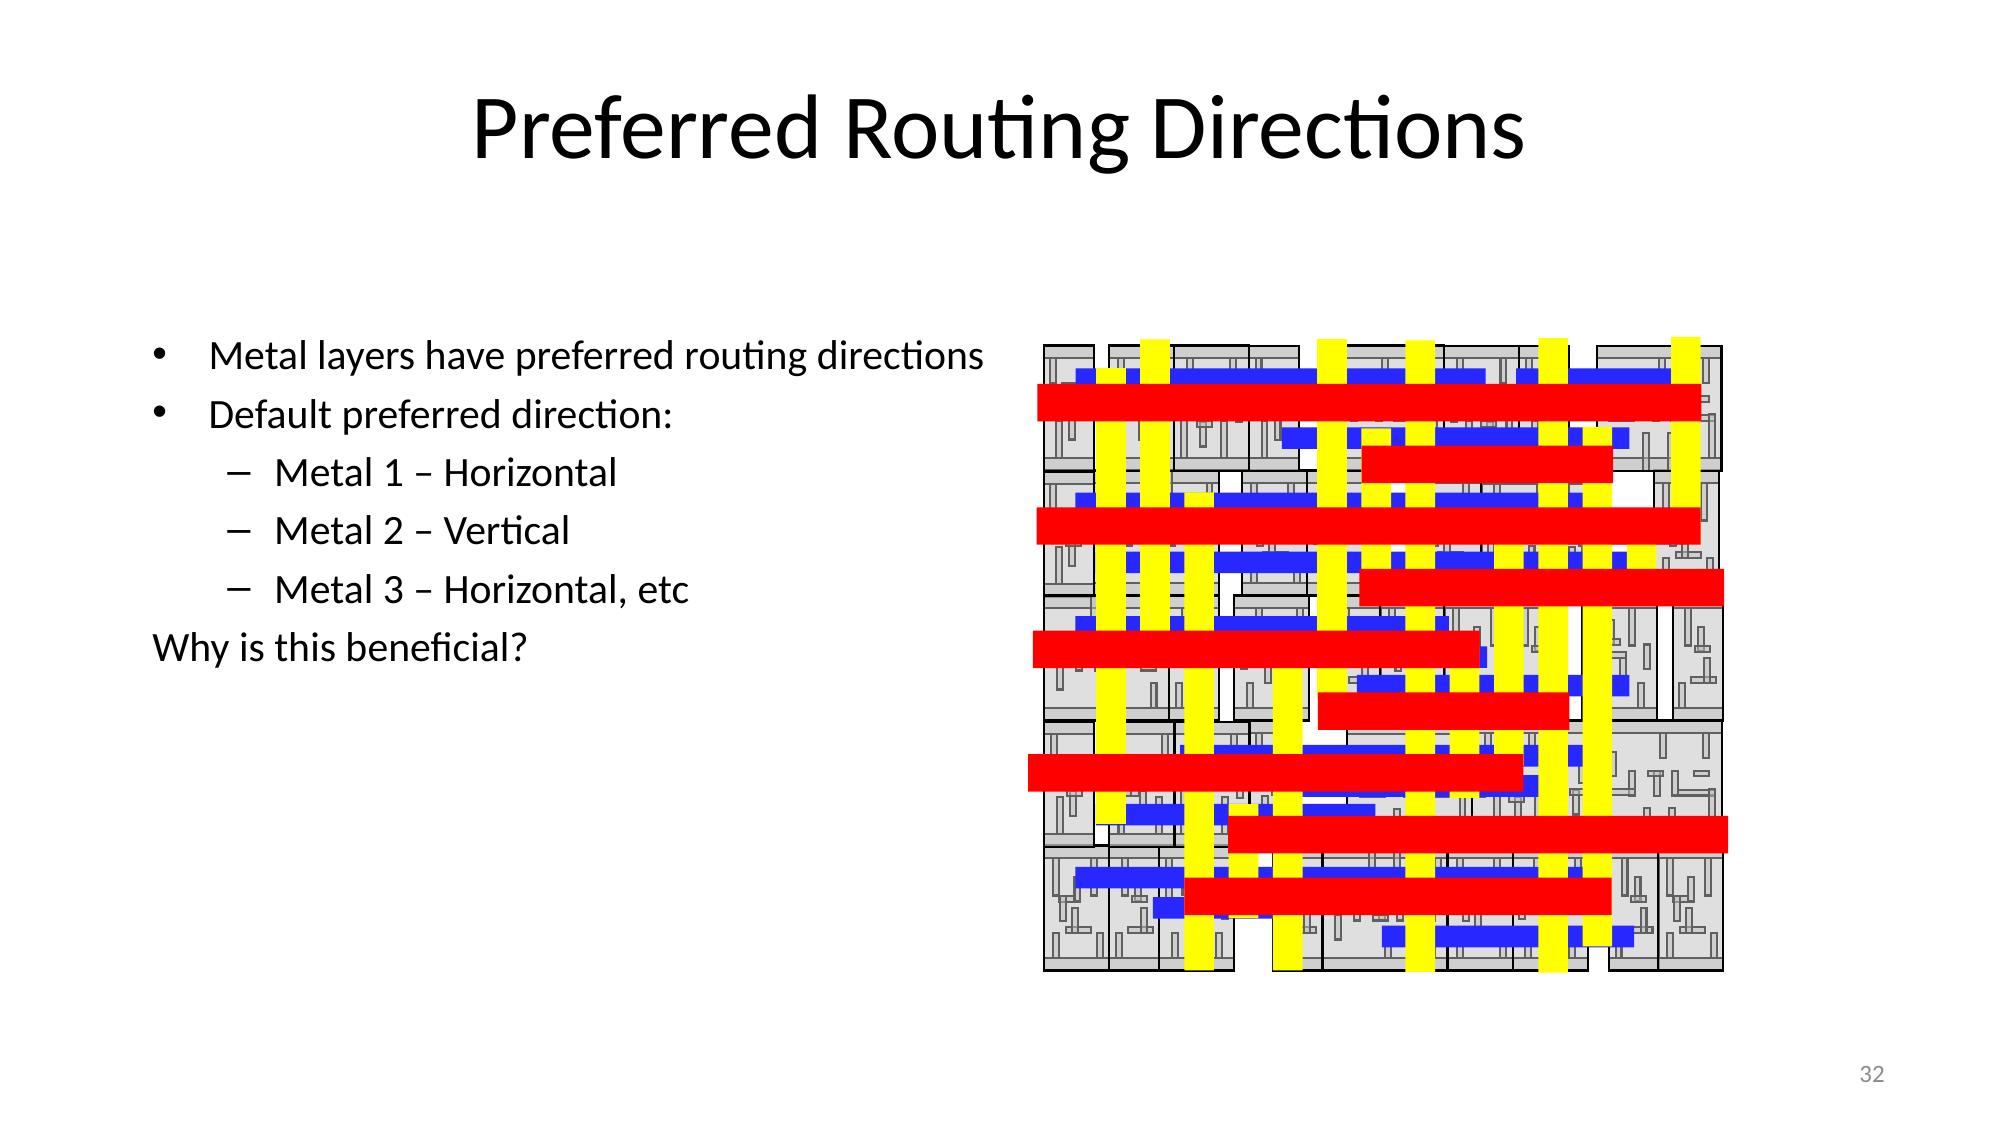

Preferred Routing Directions
Metal layers have preferred routing directions
Default preferred direction:
Metal 1 – Horizontal
Metal 2 – Vertical
Metal 3 – Horizontal, etc
Why is this beneficial?

32